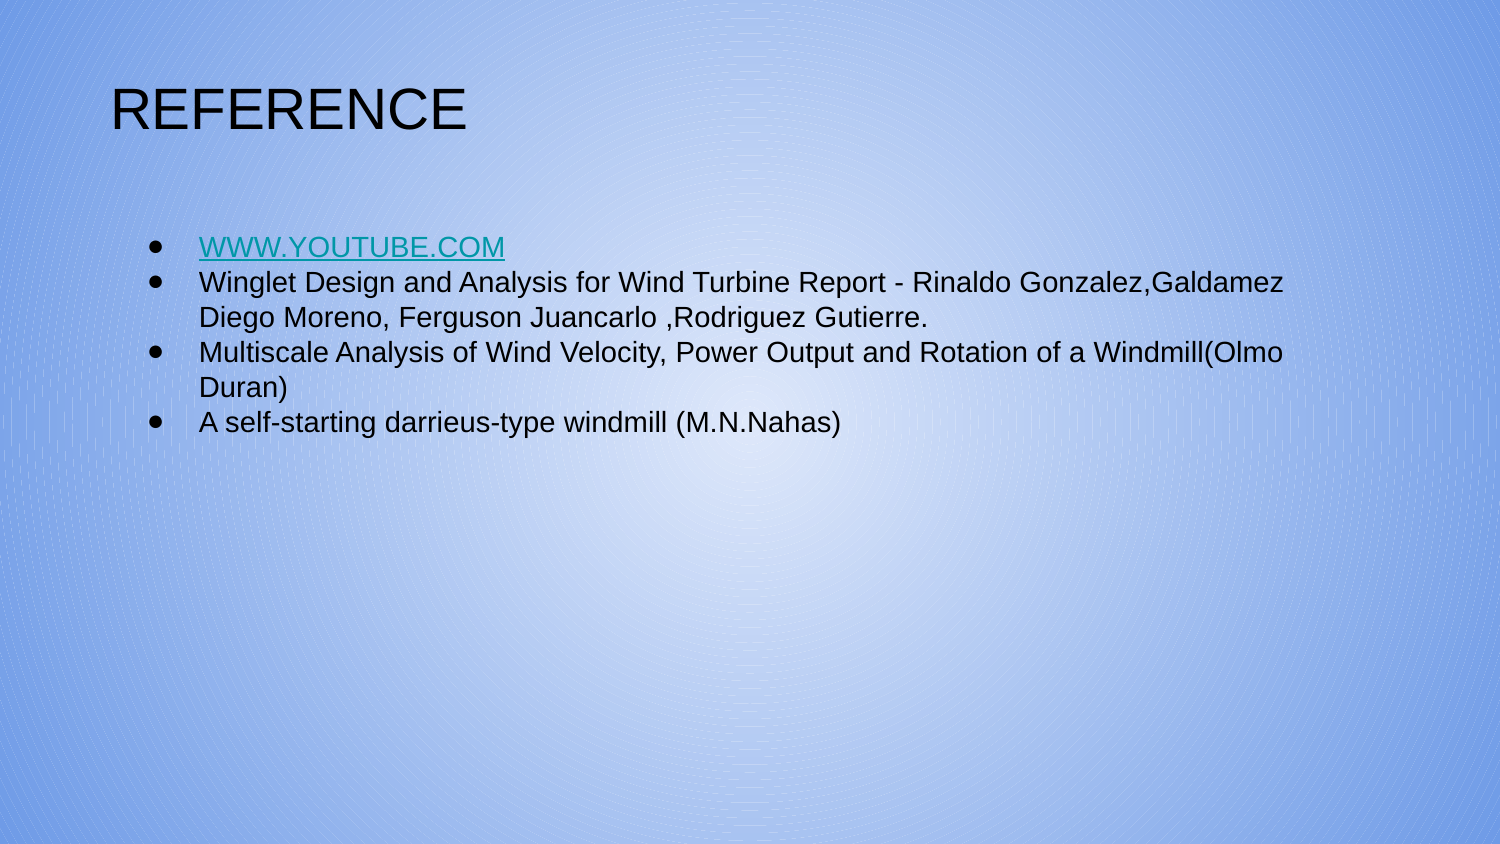

REFERENCE
WWW.YOUTUBE.COM
Winglet Design and Analysis for Wind Turbine Report - Rinaldo Gonzalez,Galdamez Diego Moreno, Ferguson Juancarlo ,Rodriguez Gutierre.
Multiscale Analysis of Wind Velocity, Power Output and Rotation of a Windmill(Olmo Duran)
A self-starting darrieus-type windmill (M.N.Nahas)